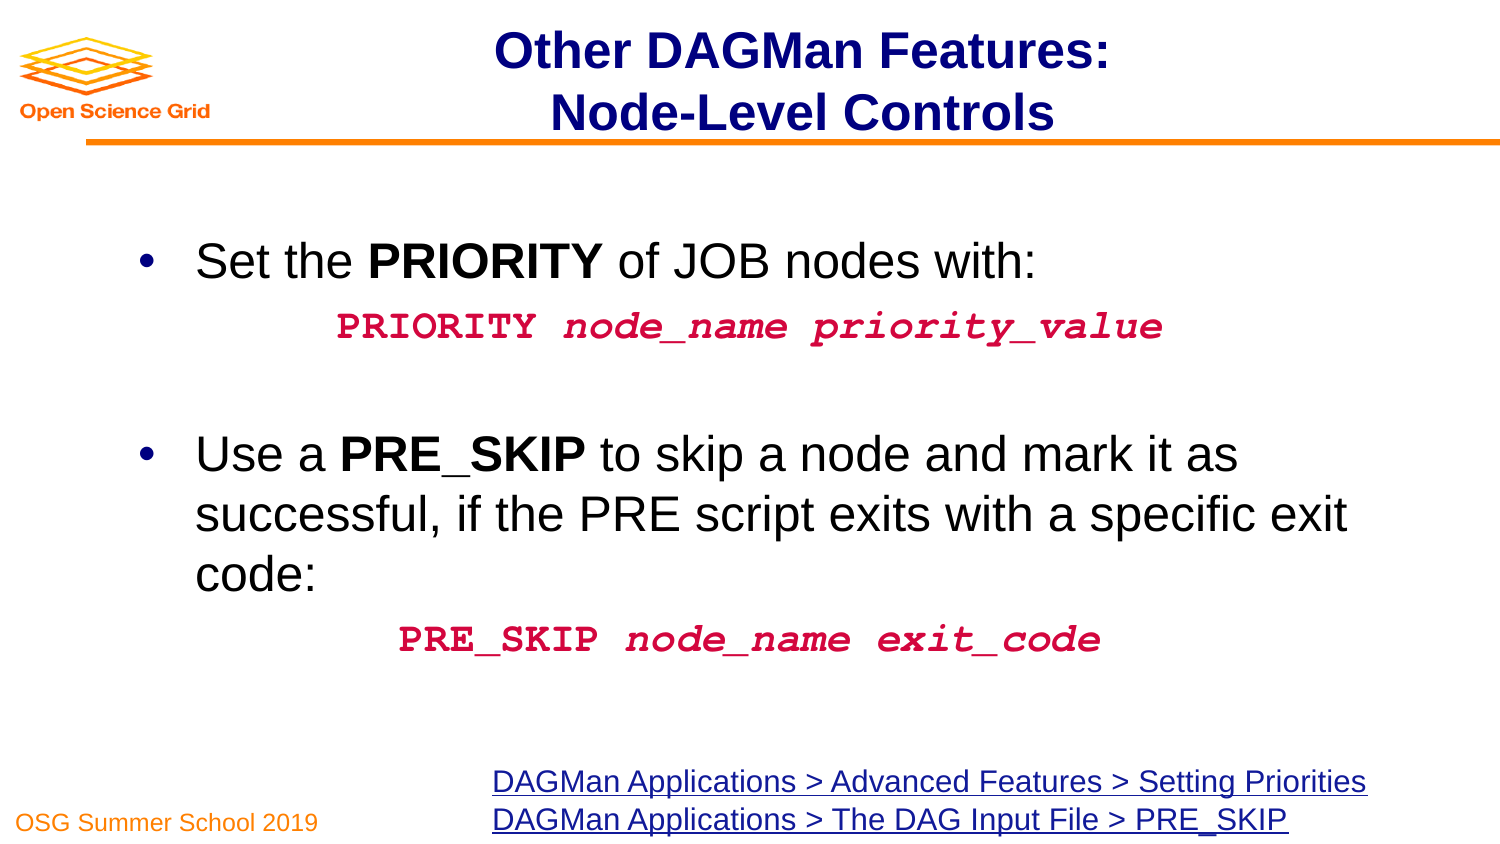

# Other DAGMan Features: Node-Level Controls
Set the PRIORITY of JOB nodes with:
PRIORITY node_name priority_value

Use a PRE_SKIP to skip a node and mark it as successful, if the PRE script exits with a specific exit code:
PRE_SKIP node_name exit_code
DAGMan Applications > Advanced Features > Setting Priorities
DAGMan Applications > The DAG Input File > PRE_SKIP